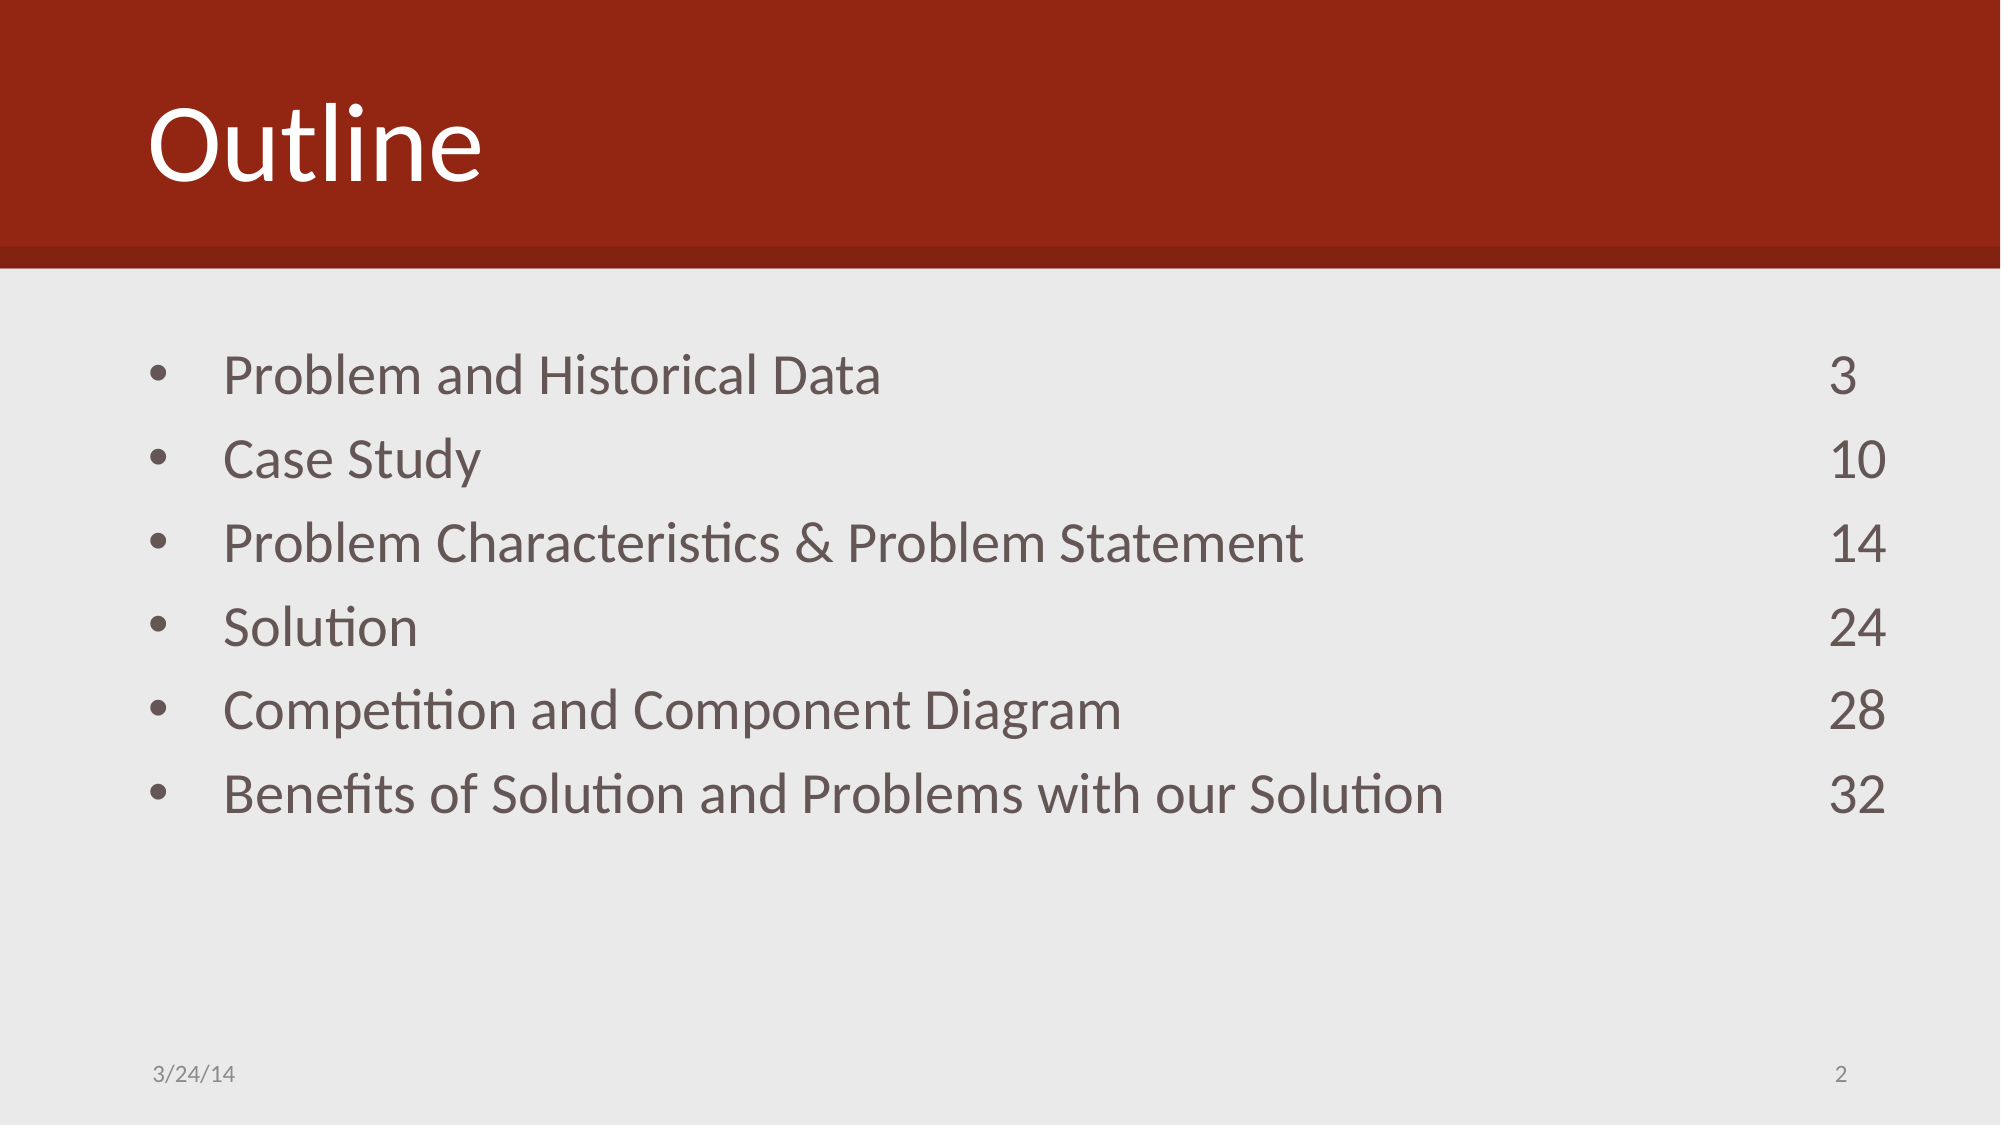

# Outline
Problem and Historical Data	3
Case Study	10
Problem Characteristics & Problem Statement	14
Solution	24
Competition and Component Diagram	28
Benefits of Solution and Problems with our Solution	32
3/24/14
2